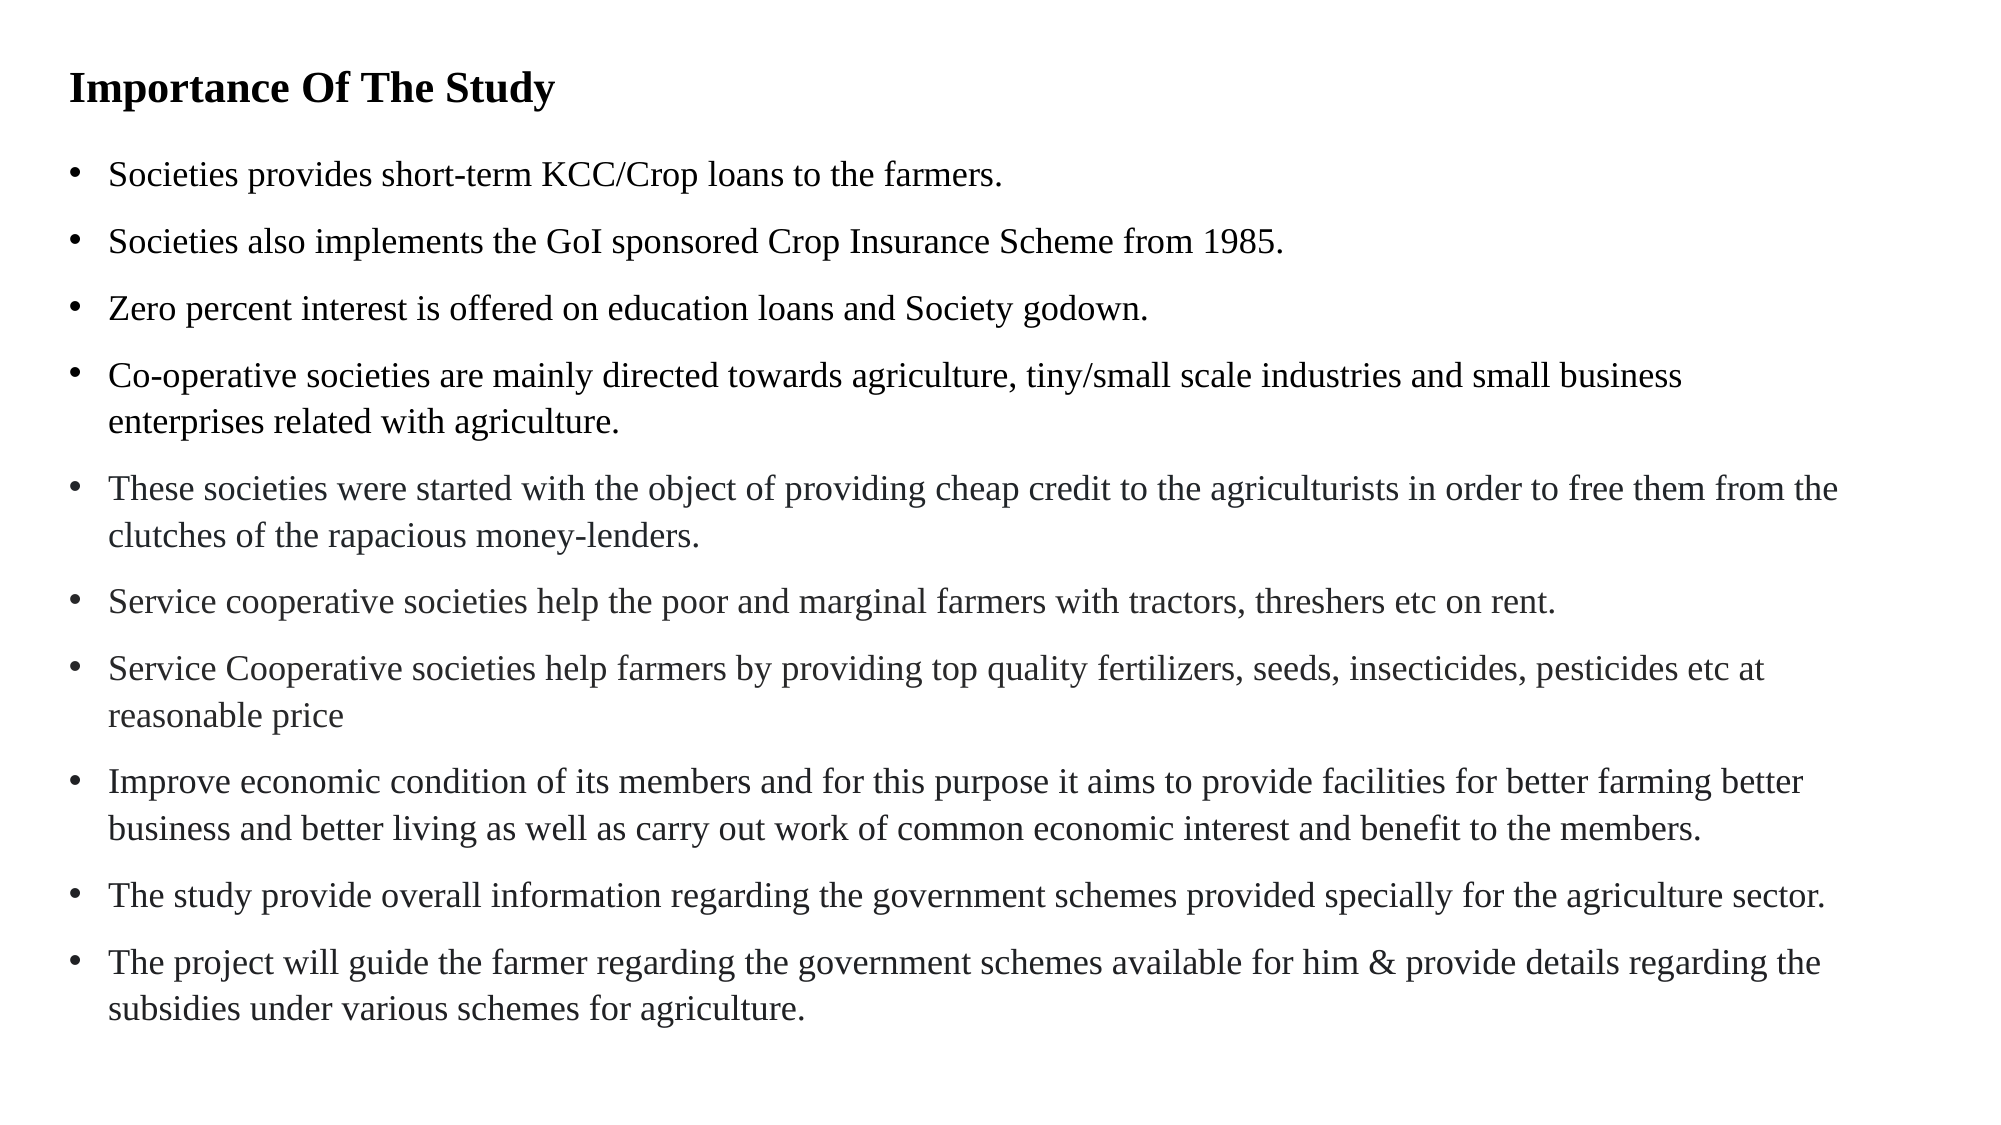

Importance Of The Study
Societies provides short-term KCC/Crop loans to the farmers.
Societies also implements the GoI sponsored Crop Insurance Scheme from 1985.
Zero percent interest is offered on education loans and Society godown.
Co-operative societies are mainly directed towards agriculture, tiny/small scale industries and small business enterprises related with agriculture.
These societies were started with the object of providing cheap credit to the agriculturists in order to free them from the clutches of the rapacious money-lenders.
Service cooperative societies help the poor and marginal farmers with tractors, threshers etc on rent.
Service Cooperative societies help farmers by providing top quality fertilizers, seeds, insecticides, pesticides etc at reasonable price
Improve economic condition of its members and for this purpose it aims to provide facilities for better farming better business and better living as well as carry out work of common economic interest and benefit to the members.
The study provide overall information regarding the government schemes provided specially for the agriculture sector.
The project will guide the farmer regarding the government schemes available for him & provide details regarding the subsidies under various schemes for agriculture.